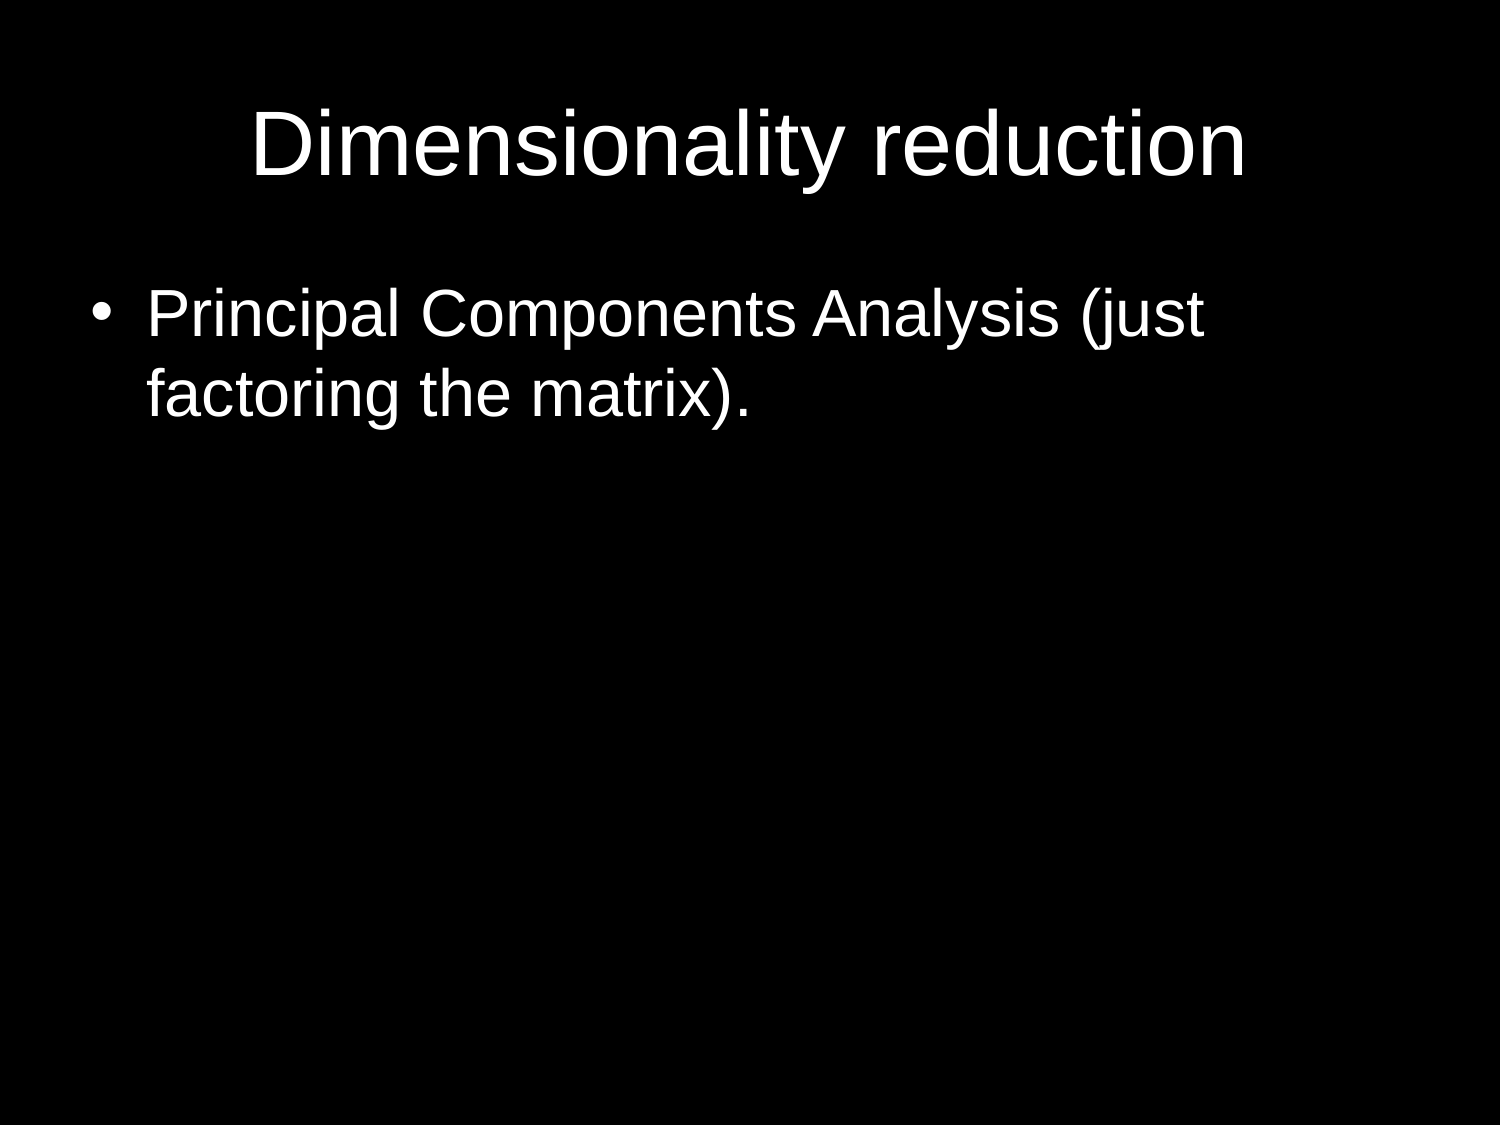

# Dimensionality reduction
Principal Components Analysis (just factoring the matrix).